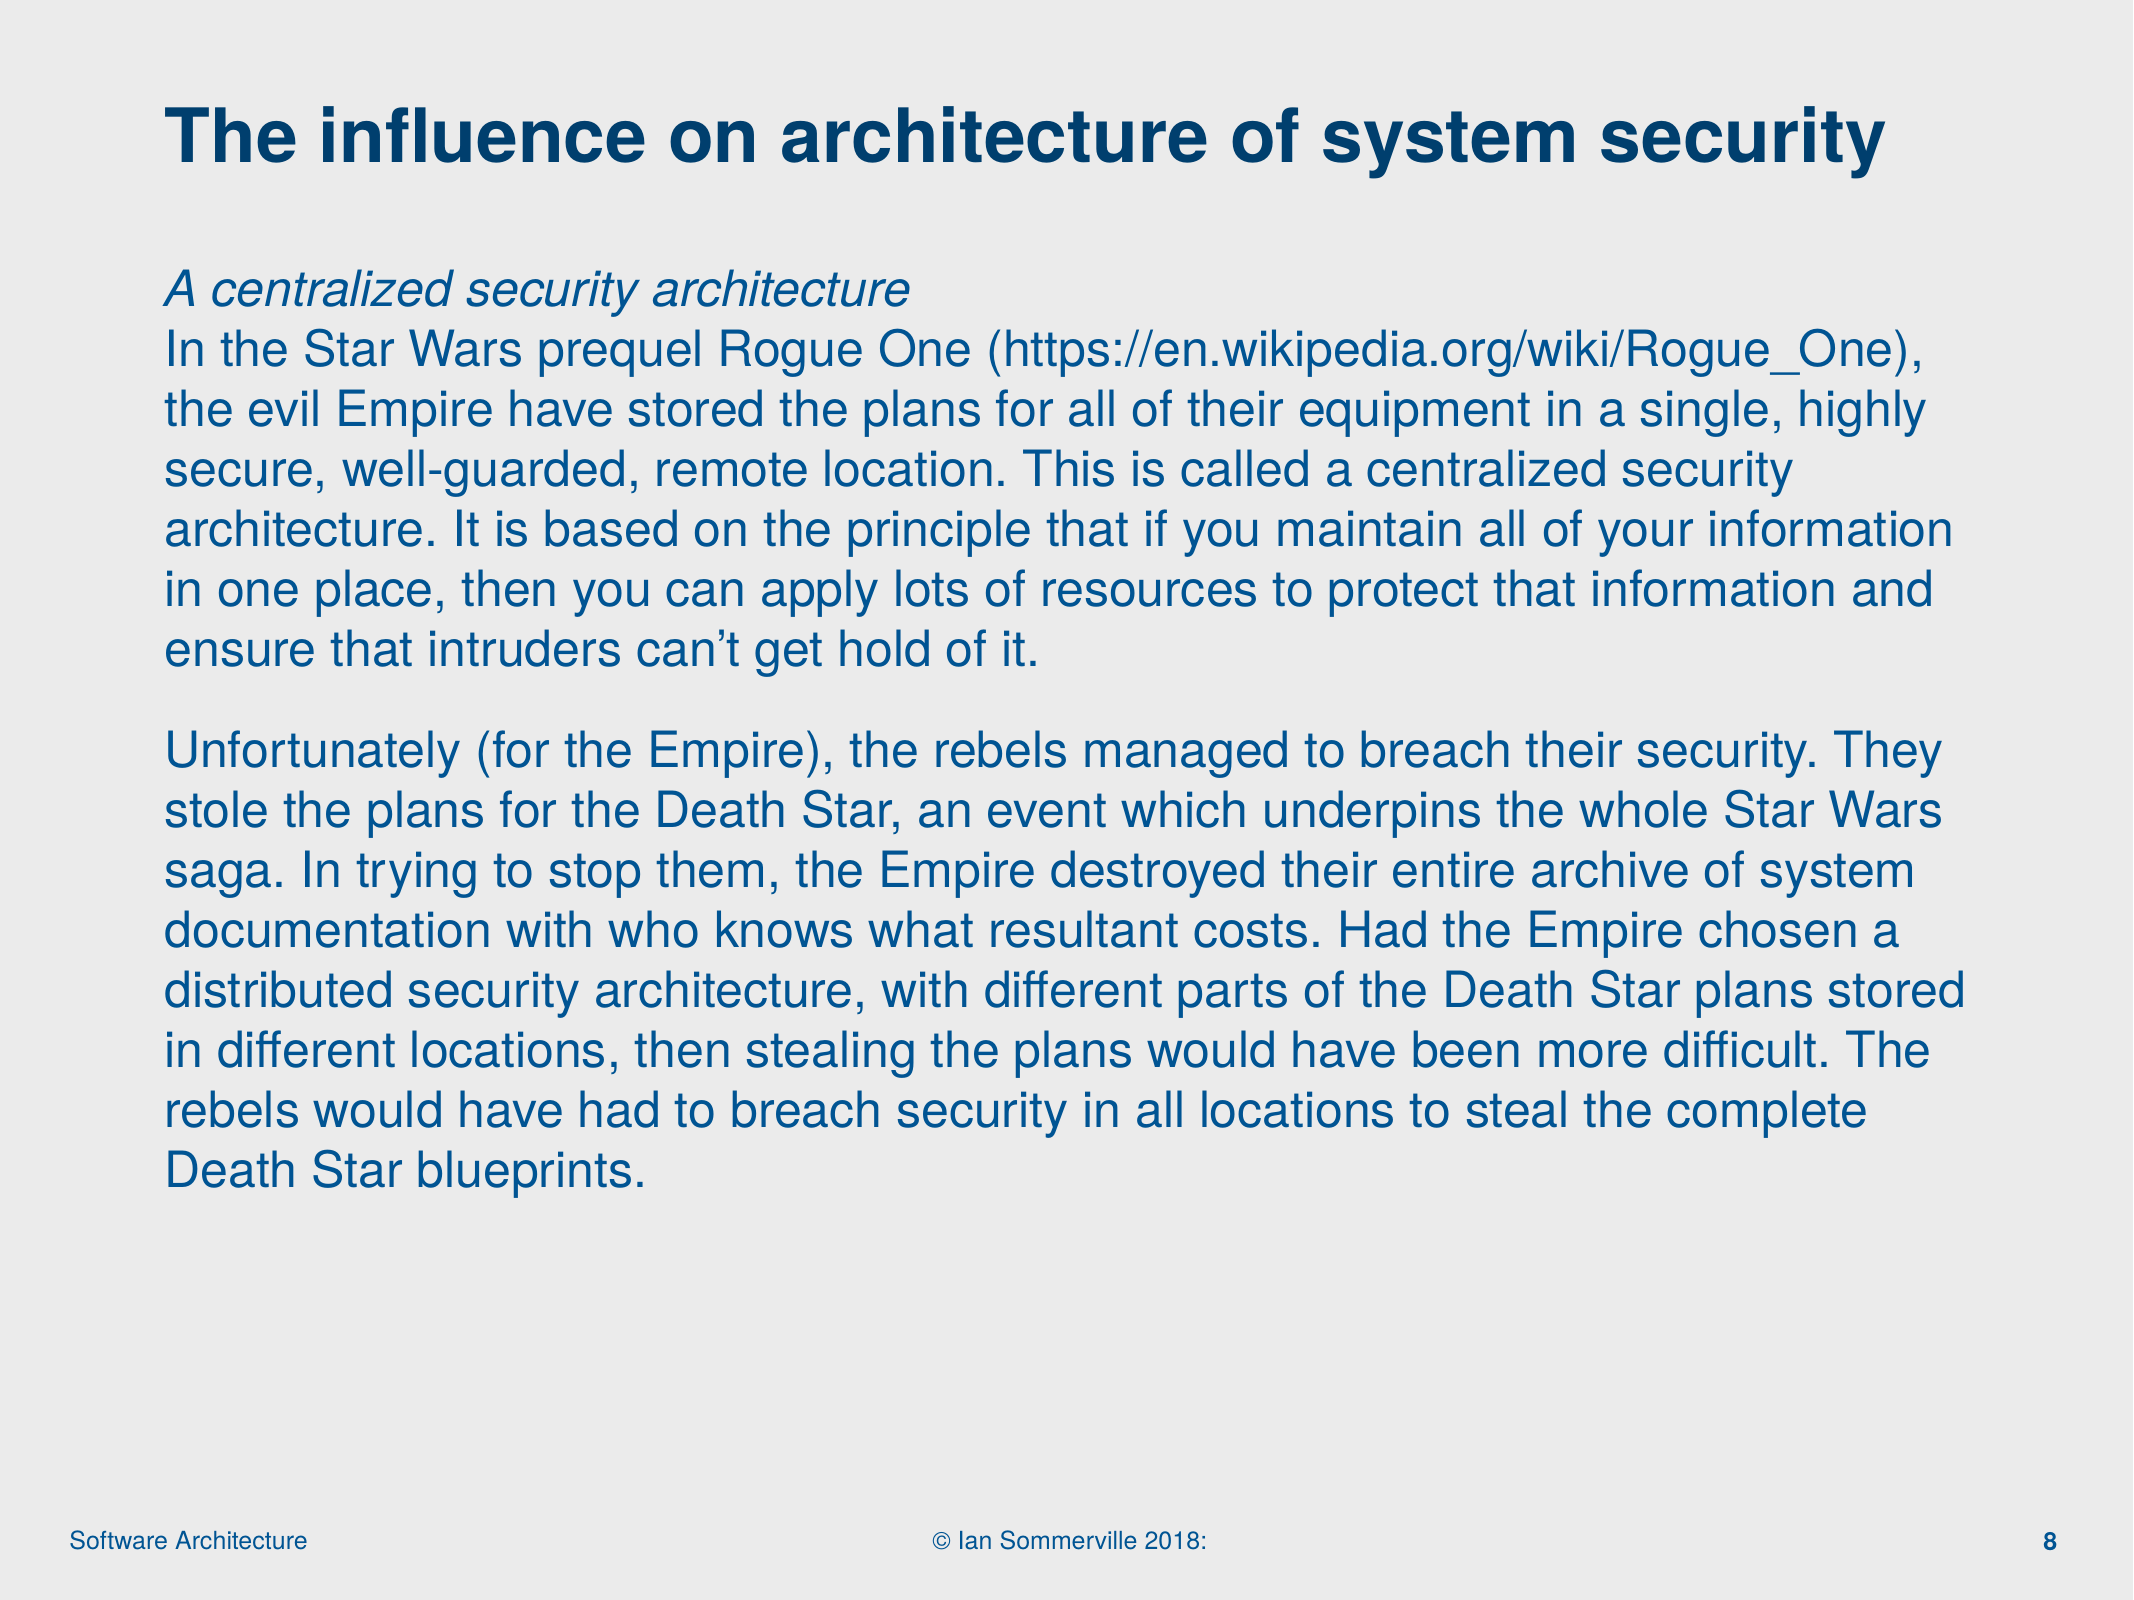

# The influence on architecture of system security
A centralized security architecture
In the Star Wars prequel Rogue One (https://en.wikipedia.org/wiki/Rogue_One), the evil Empire have stored the plans for all of their equipment in a single, highly secure, well-guarded, remote location. This is called a centralized security architecture. It is based on the principle that if you maintain all of your information in one place, then you can apply lots of resources to protect that information and ensure that intruders can’t get hold of it.
Unfortunately (for the Empire), the rebels managed to breach their security. They stole the plans for the Death Star, an event which underpins the whole Star Wars saga. In trying to stop them, the Empire destroyed their entire archive of system documentation with who knows what resultant costs. Had the Empire chosen a distributed security architecture, with different parts of the Death Star plans stored in different locations, then stealing the plans would have been more difficult. The rebels would have had to breach security in all locations to steal the complete Death Star blueprints.
8